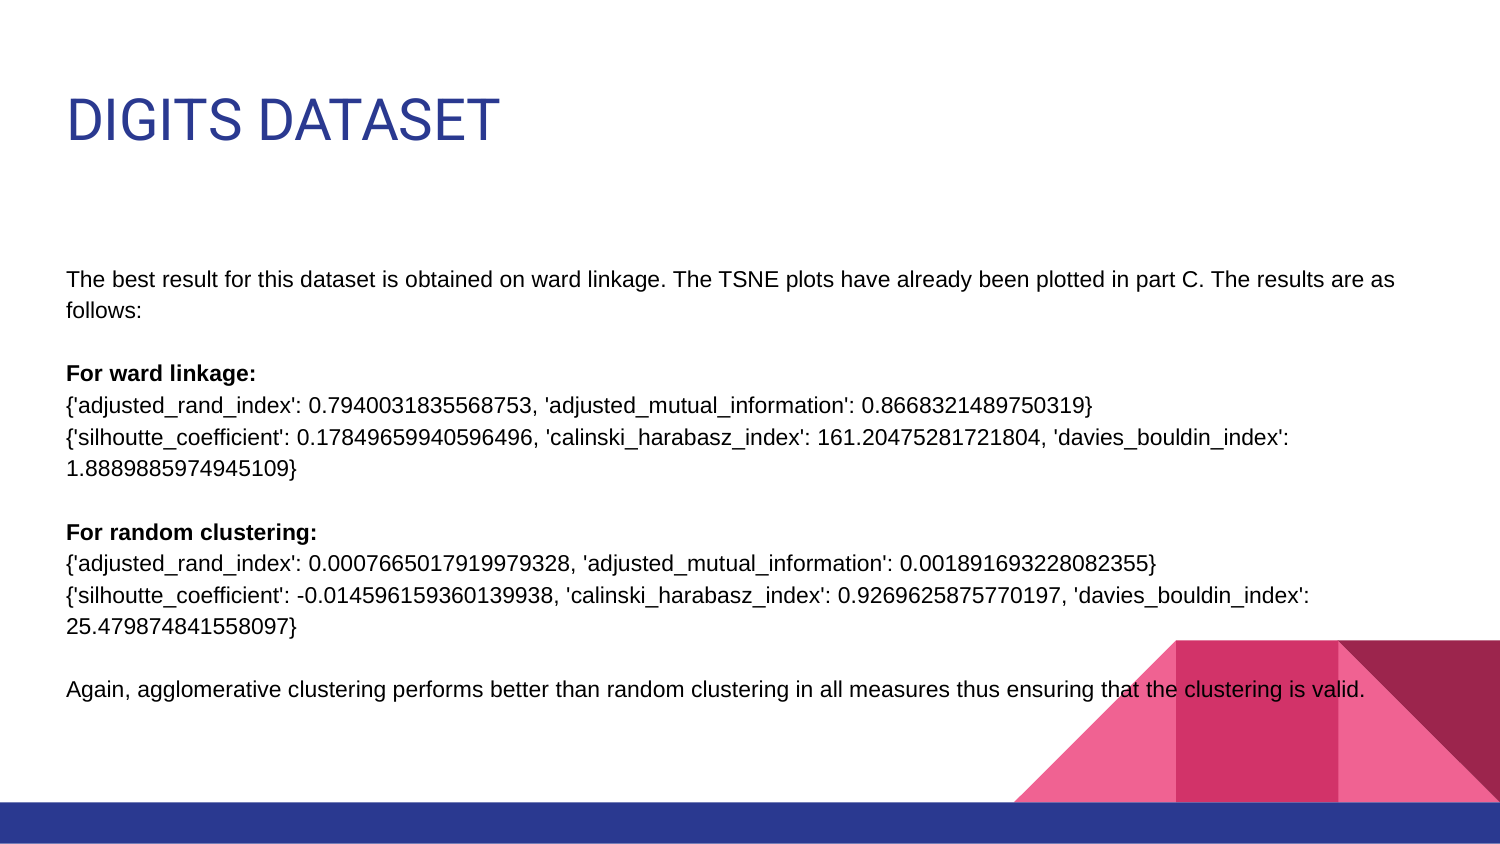

# DIGITS DATASET

The best result for this dataset is obtained on ward linkage. The TSNE plots have already been plotted in part C. The results are as follows:

For ward linkage:
{'adjusted_rand_index': 0.7940031835568753, 'adjusted_mutual_information': 0.8668321489750319}
{'silhoutte_coefficient': 0.17849659940596496, 'calinski_harabasz_index': 161.20475281721804, 'davies_bouldin_index': 1.8889885974945109}

For random clustering:
{'adjusted_rand_index': 0.0007665017919979328, 'adjusted_mutual_information': 0.001891693228082355}
{'silhoutte_coefficient': -0.014596159360139938, 'calinski_harabasz_index': 0.9269625875770197, 'davies_bouldin_index': 25.479874841558097}

Again, agglomerative clustering performs better than random clustering in all measures thus ensuring that the clustering is valid.